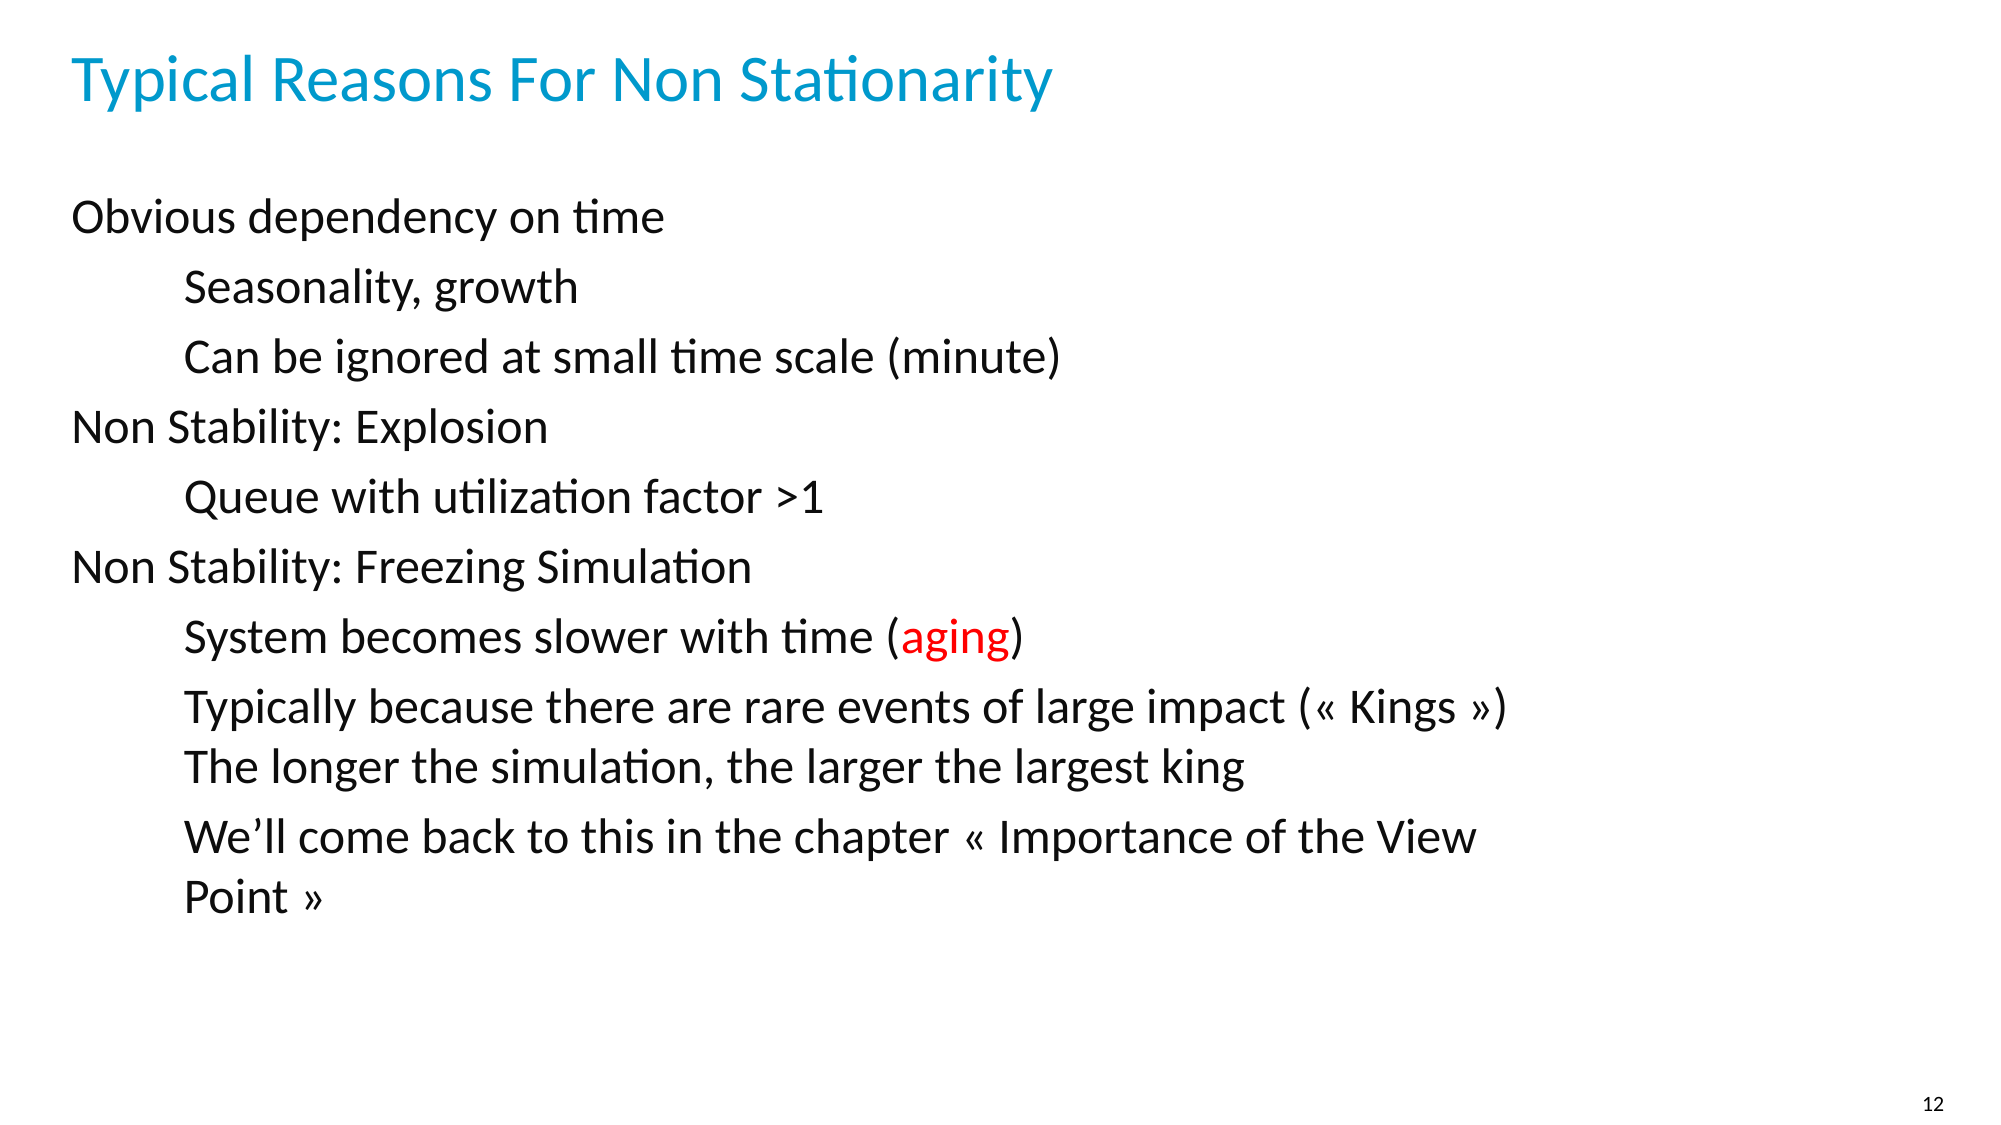

# Typical Reasons For Non Stationarity
Obvious dependency on time
Seasonality, growth
Can be ignored at small time scale (minute)
Non Stability: Explosion
Queue with utilization factor >1
Non Stability: Freezing Simulation
System becomes slower with time (aging)
Typically because there are rare events of large impact (« Kings »)
The longer the simulation, the larger the largest king
We’ll come back to this in the chapter « Importance of the View Point »

12